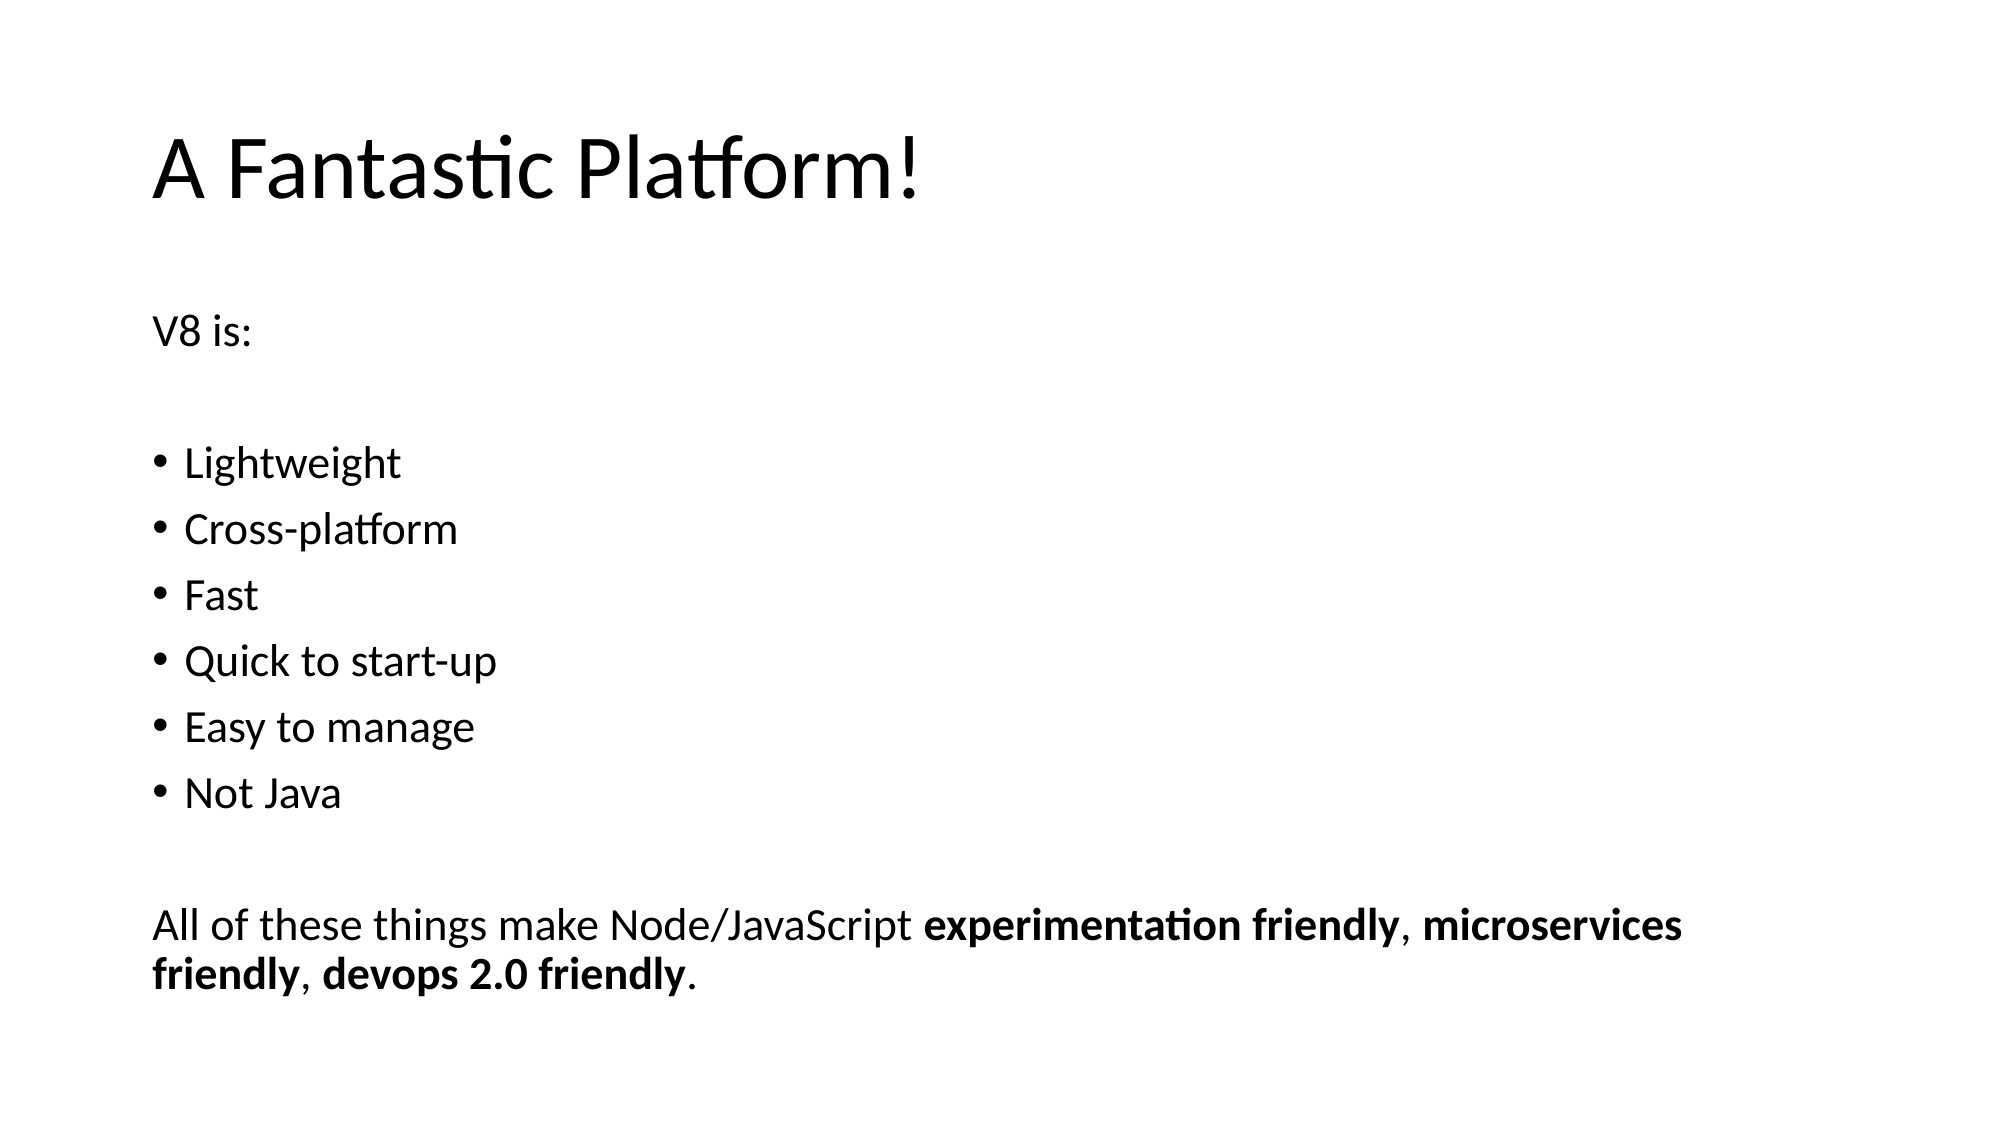

# A Fantastic Platform!
V8 is:

Lightweight
Cross-platform
Fast
Quick to start-up
Easy to manage
Not Java

All of these things make Node/JavaScript experimentation friendly, microservices friendly, devops 2.0 friendly.